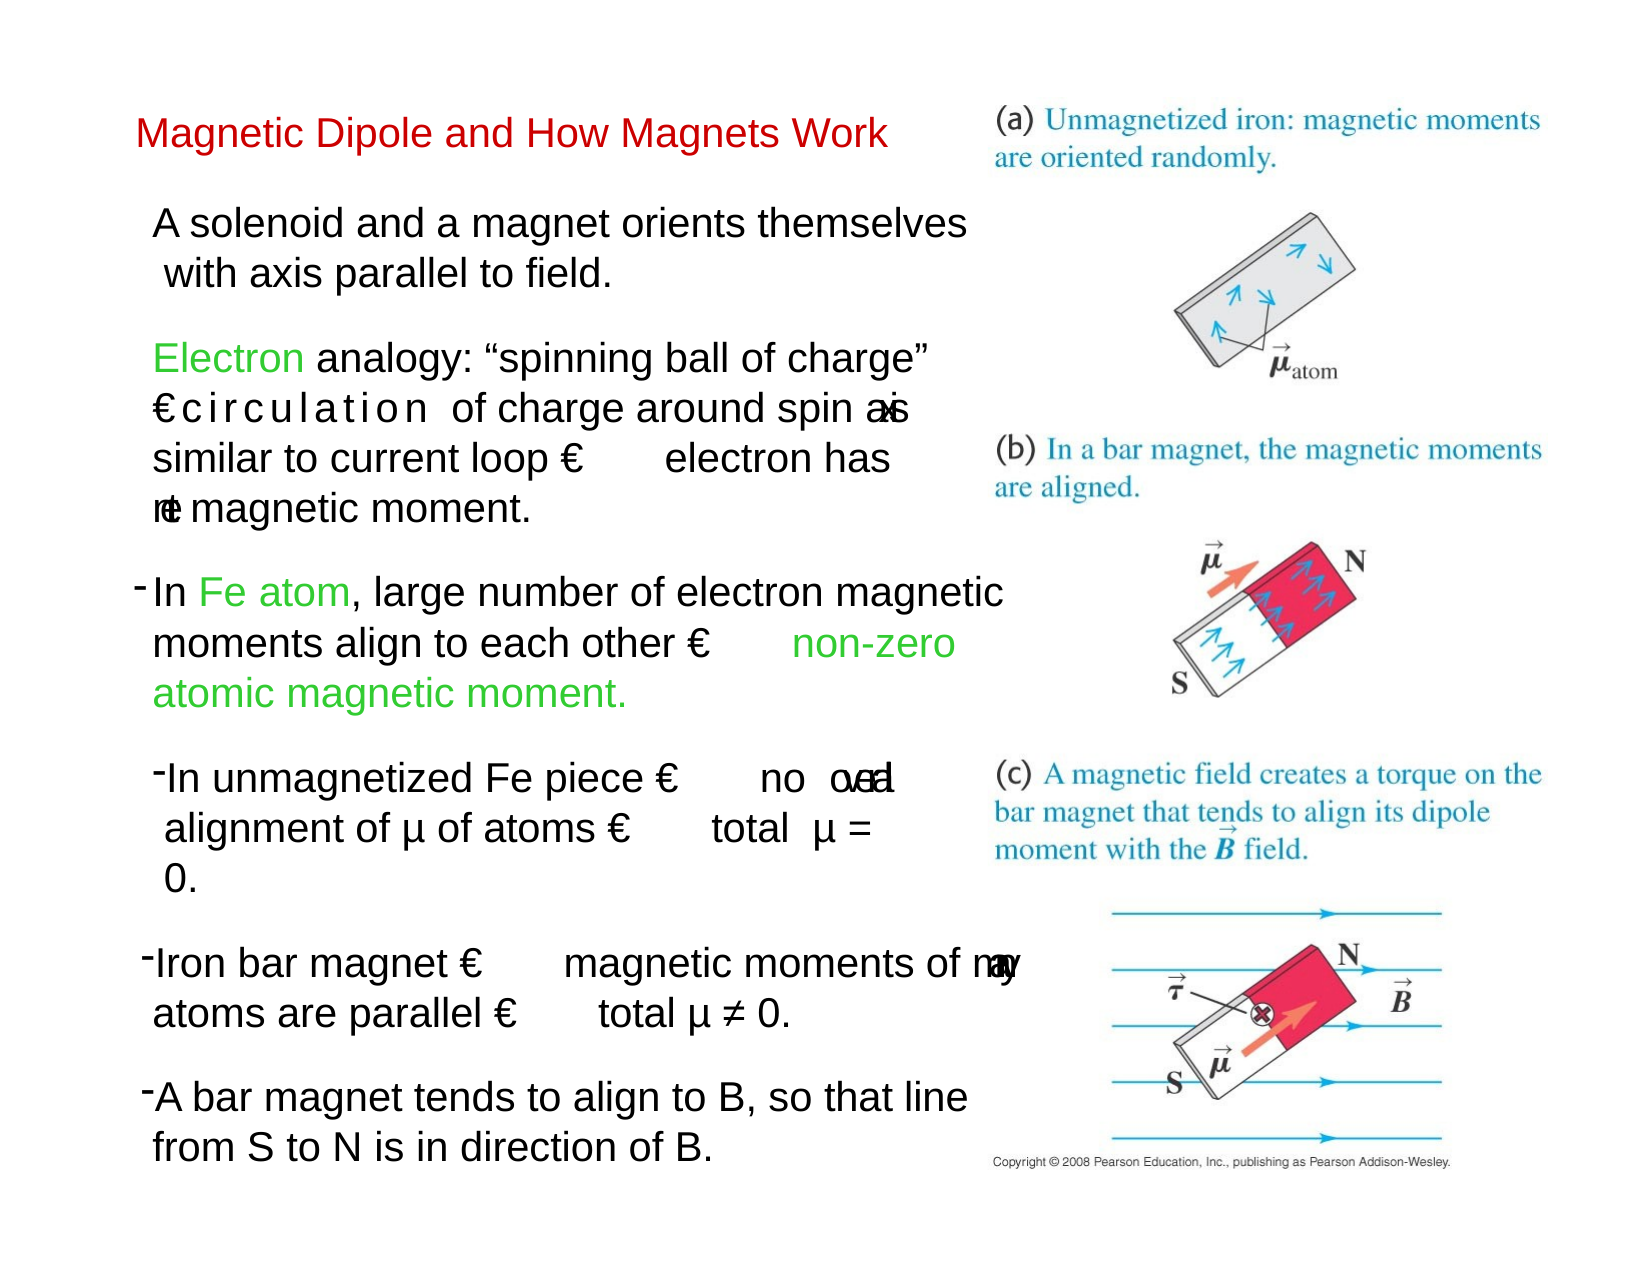

Magnetic Dipole and How Magnets Work

A solenoid and a magnet orients themselves  with axis parallel to field.
Electron analogy: “spinning ball of charge”
€circulation of charge around spin axis  similar to current loop € electron has  net magnetic moment.
In Fe atom, large number of electron magnetic  moments align to each other € non-zero  atomic magnetic moment.
In unmagnetized Fe piece € no  overall alignment of µ of atoms € total  µ = 0.
Iron bar magnet € magnetic moments of many  atoms are parallel € total µ ≠ 0.
A bar magnet tends to align to B, so that line  from S to N is in direction of B.